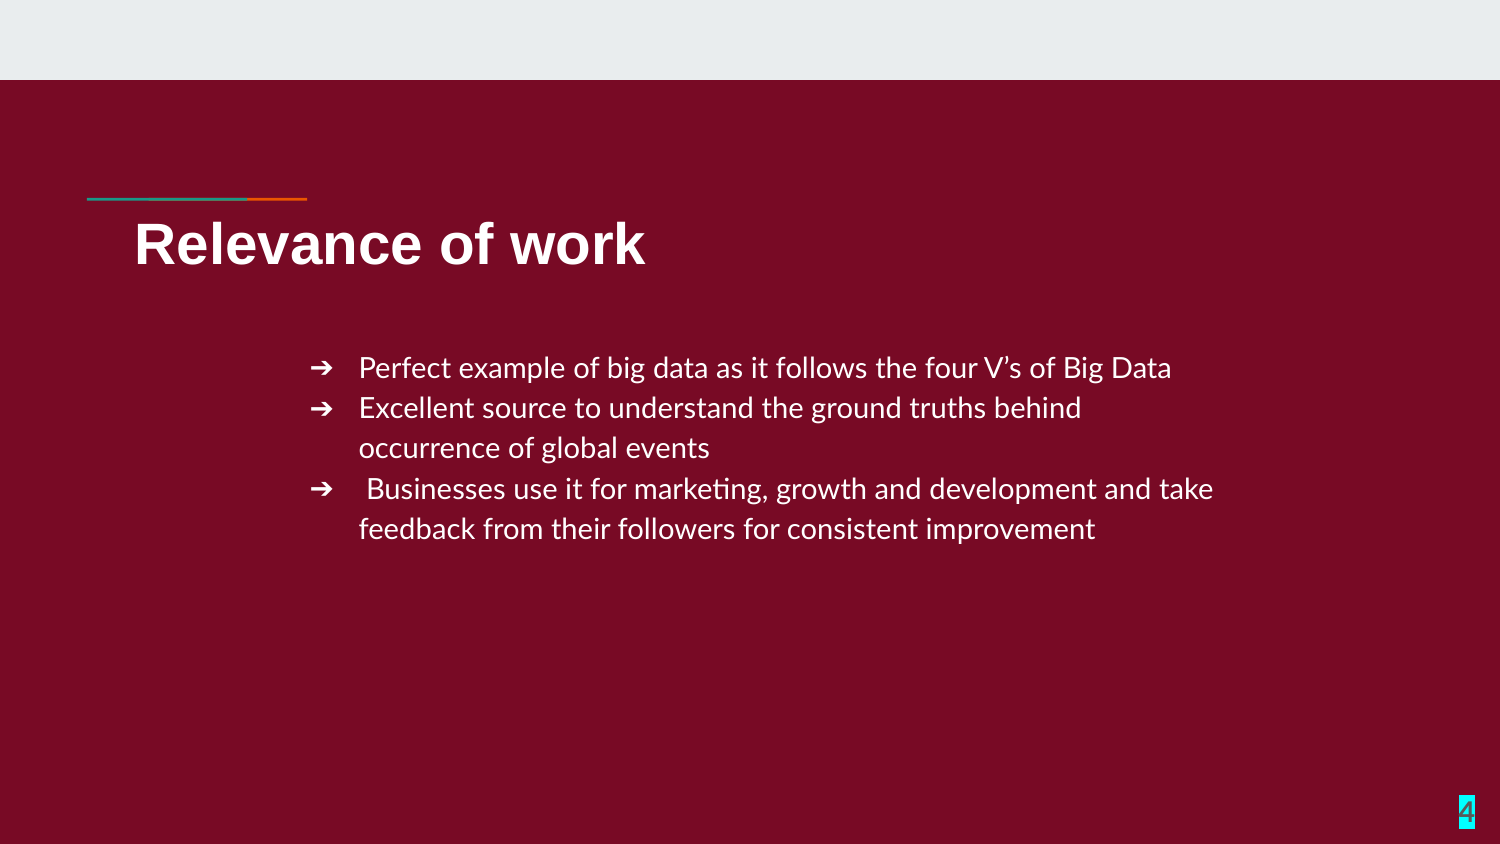

# Relevance of work
Perfect example of big data as it follows the four V’s of Big Data
Excellent source to understand the ground truths behind occurrence of global events
 Businesses use it for marketing, growth and development and take feedback from their followers for consistent improvement
4
Increase in tweets
425%
World cup tweet trend from February to March 2022